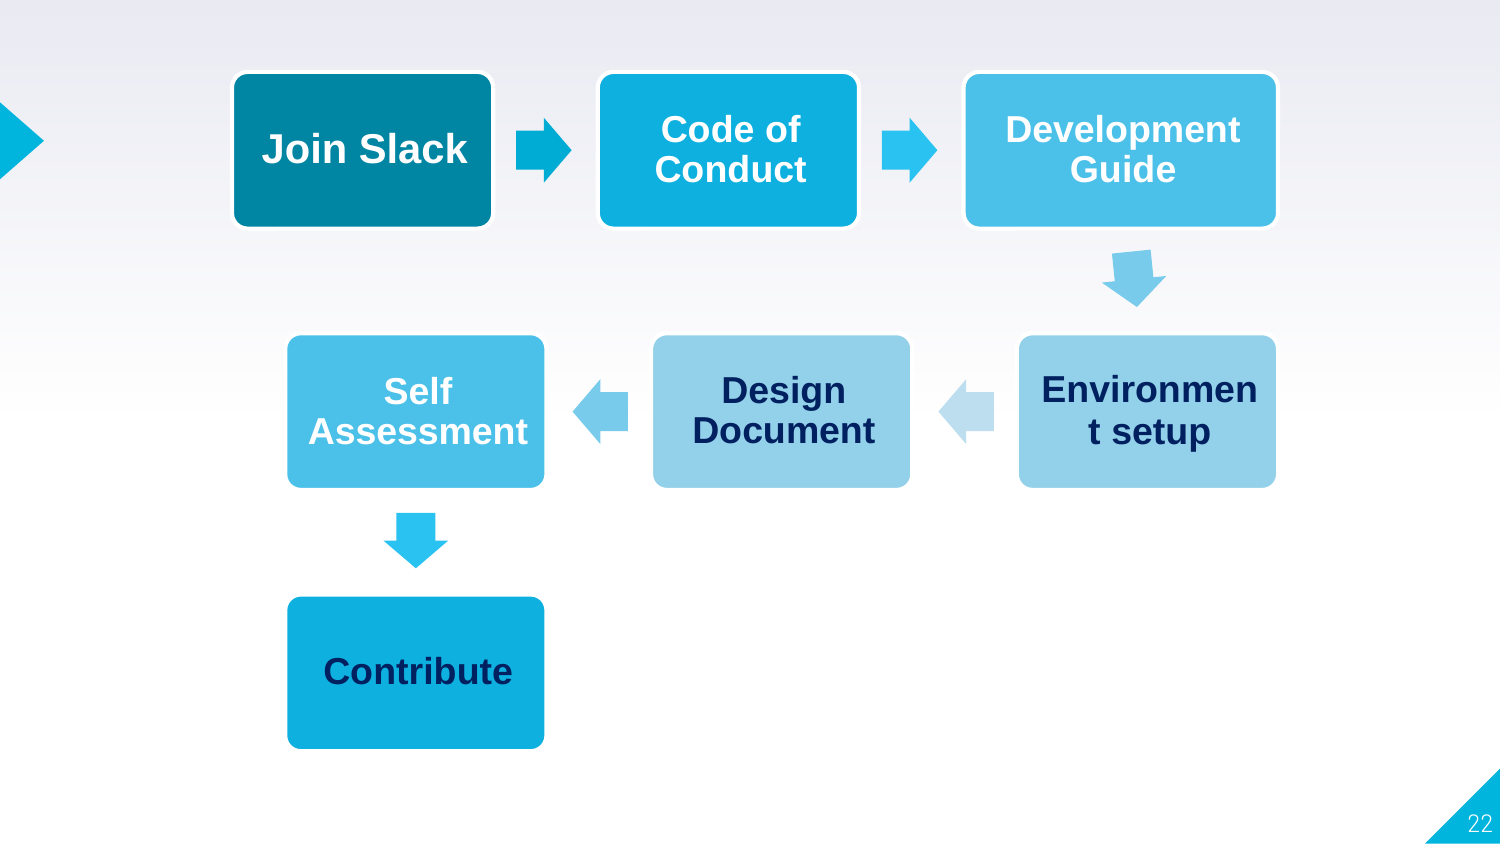

Join Slack

Code of Conduct

Development Guide

Environment setup

Design Document

Self Assessment

Contribute
22